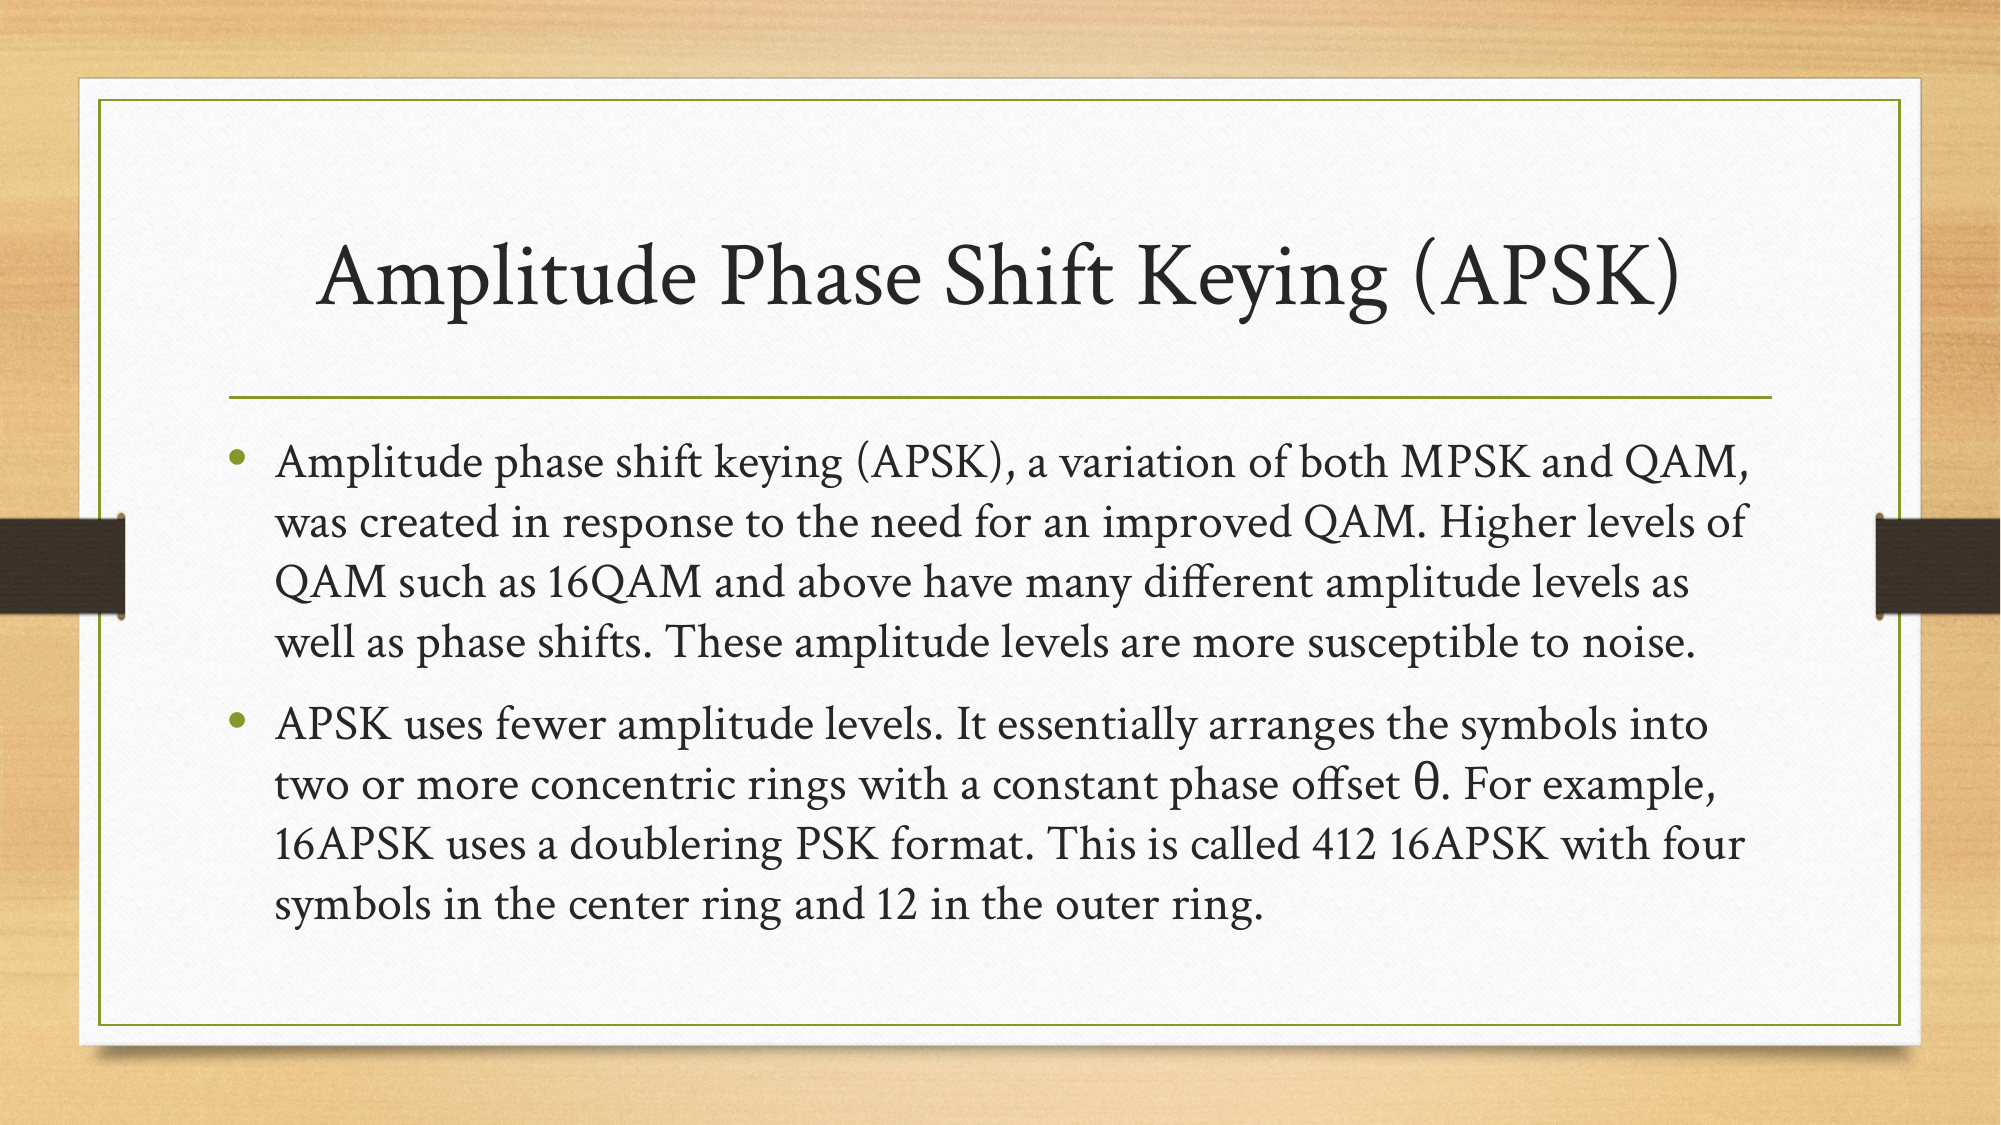

# Amplitude Phase Shift Keying (APSK)
Amplitude phase shift keying (APSK), a variation of both M­PSK and QAM, was created in response to the need for an improved QAM. Higher levels of QAM such as 16QAM and above have many different amplitude levels as well as phase shifts. These amplitude levels are more susceptible to noise.
APSK uses fewer amplitude levels. It essentially arranges the symbols into two or more concentric rings with a constant phase offset θ. For example, 16APSK uses a double­ring PSK format. This is called 4­12 16APSK with four symbols in the center ring and 12 in the outer ring.